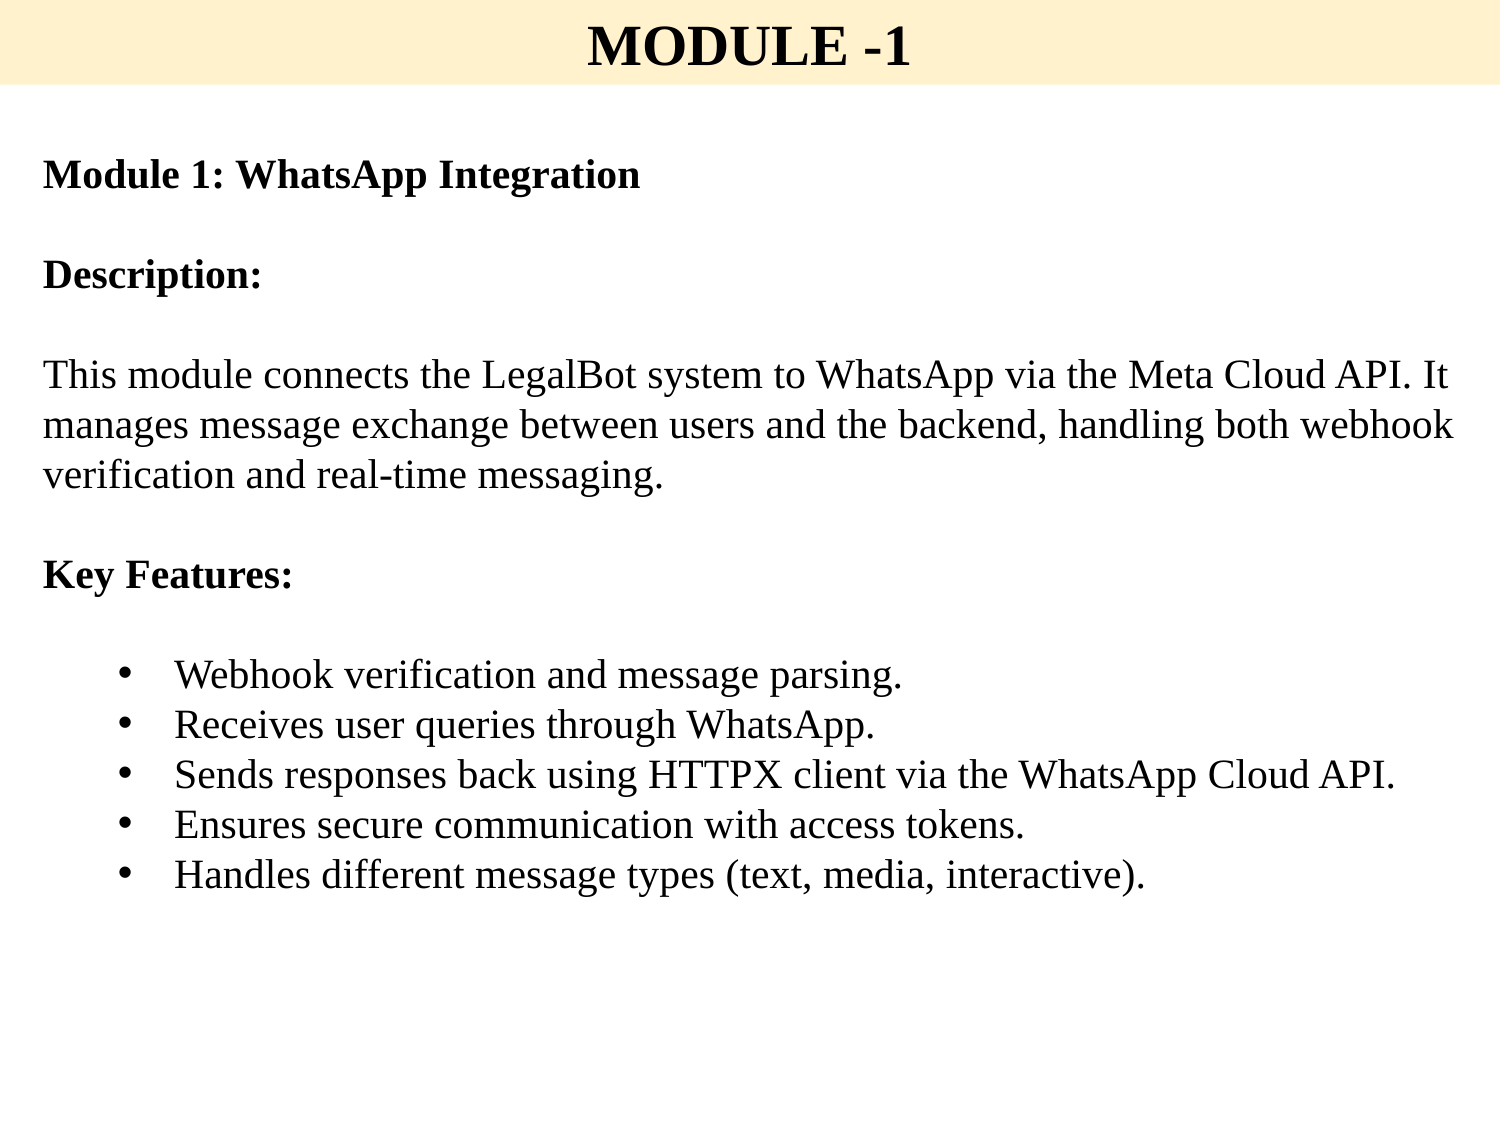

MODULE -1
Module 1: WhatsApp Integration

Description:
This module connects the LegalBot system to WhatsApp via the Meta Cloud API. It manages message exchange between users and the backend, handling both webhook verification and real-time messaging.

Key Features:

Webhook verification and message parsing.
Receives user queries through WhatsApp.
Sends responses back using HTTPX client via the WhatsApp Cloud API.
Ensures secure communication with access tokens.
Handles different message types (text, media, interactive).